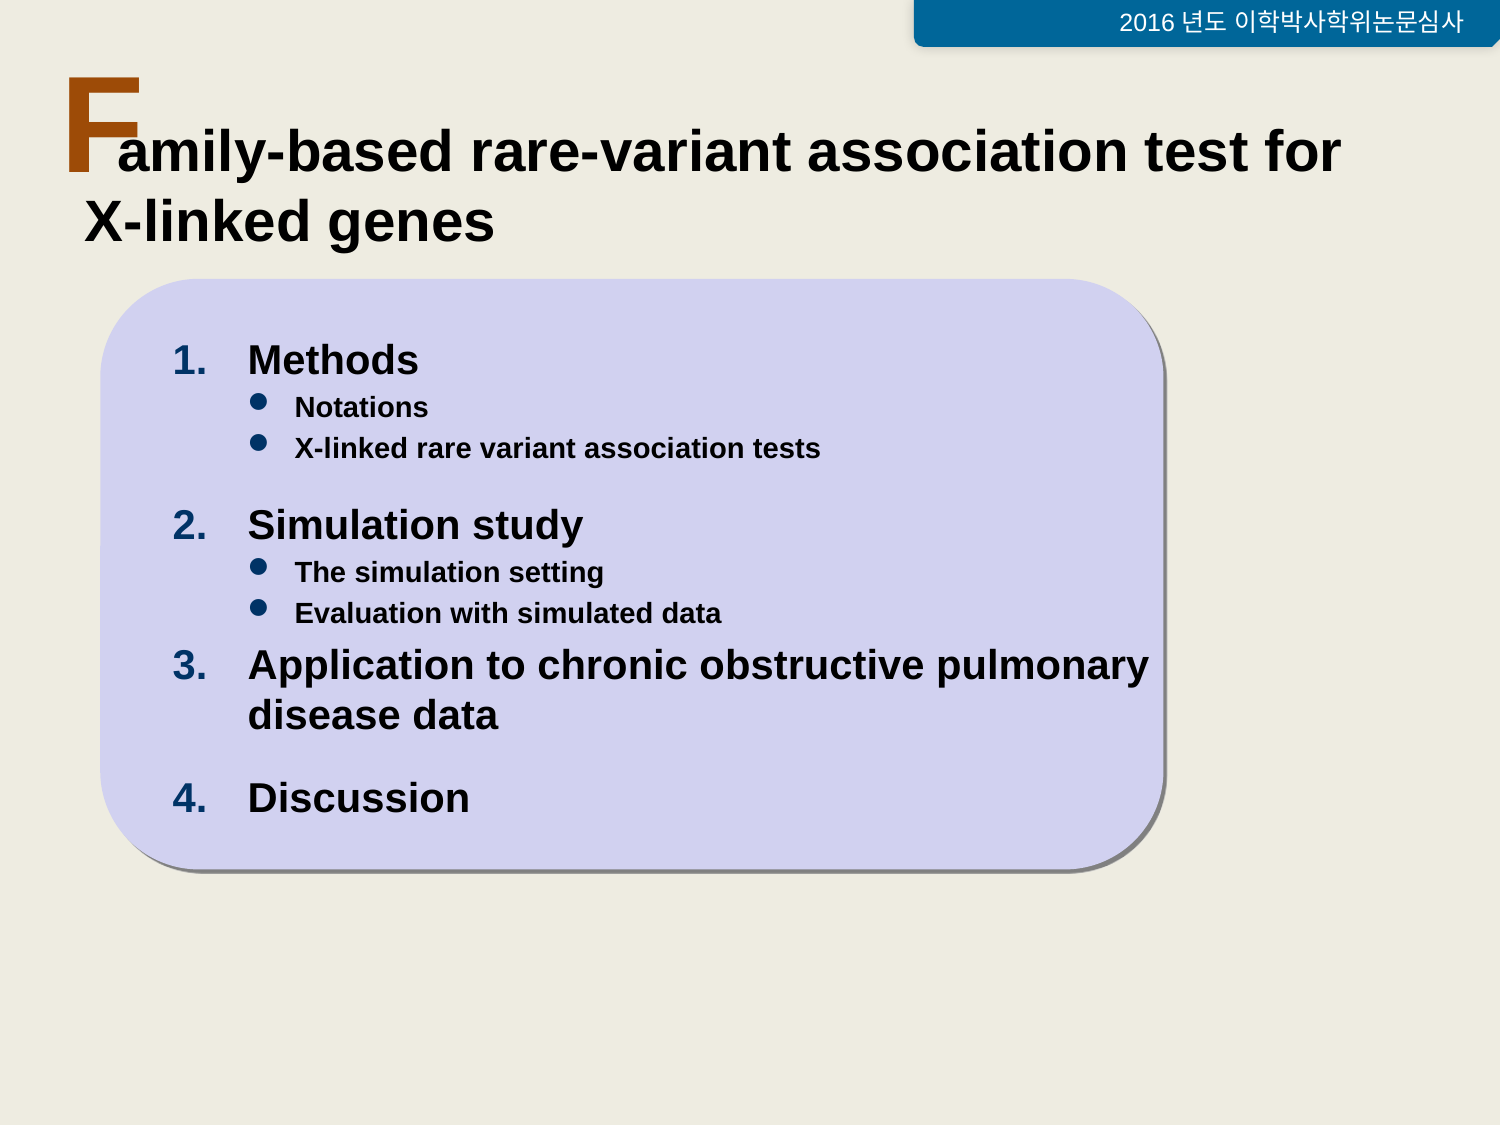

F
# amily-based rare-variant association test for X-linked genes
Methods
Notations
X-linked rare variant association tests
Simulation study
The simulation setting
Evaluation with simulated data
Application to chronic obstructive pulmonary disease data
Discussion